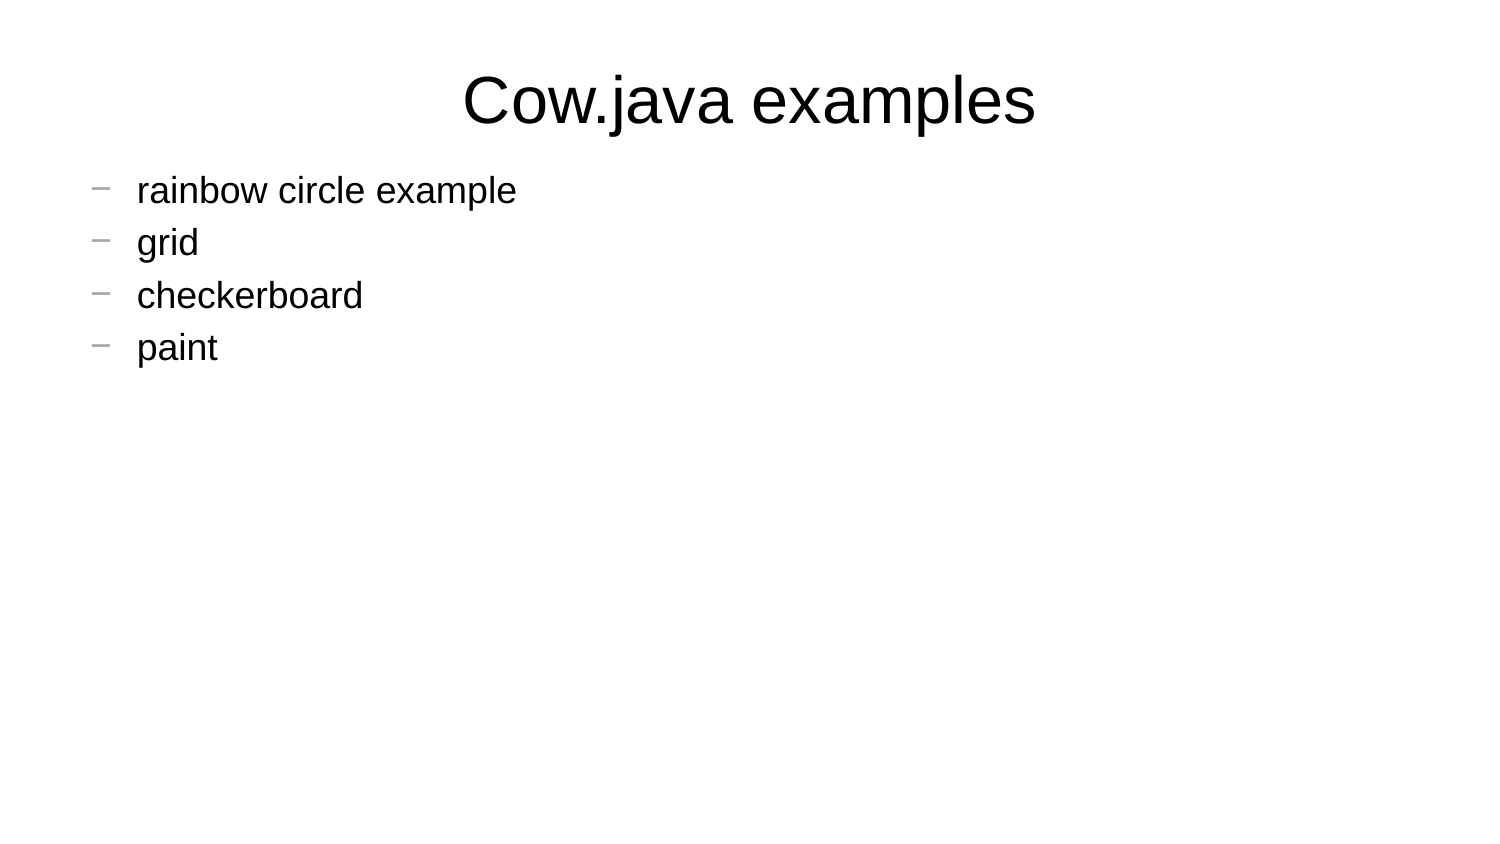

# Cow.java examples
rainbow circle example
grid
checkerboard
paint